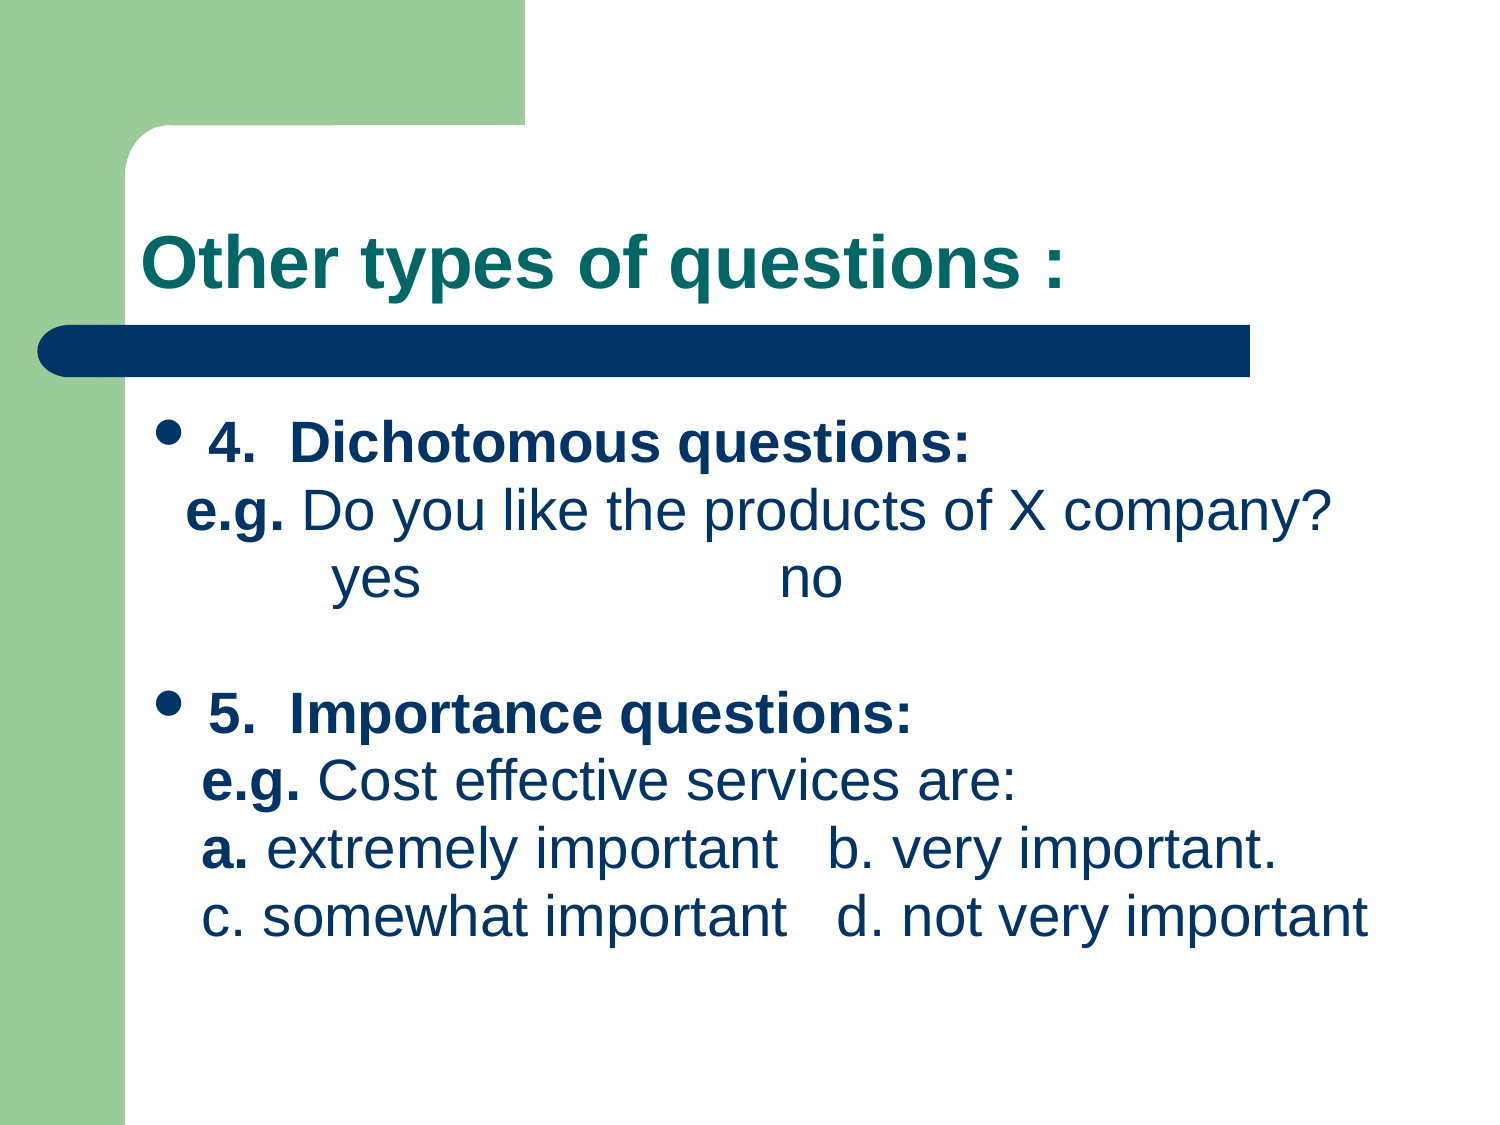

# Other types of questions :
4.  Dichotomous questions:
  e.g. Do you like the products of X company?
           yes                      no

5.  Importance questions:
   e.g. Cost effective services are:
   a. extremely important   b. very important.
   c. somewhat important   d. not very important